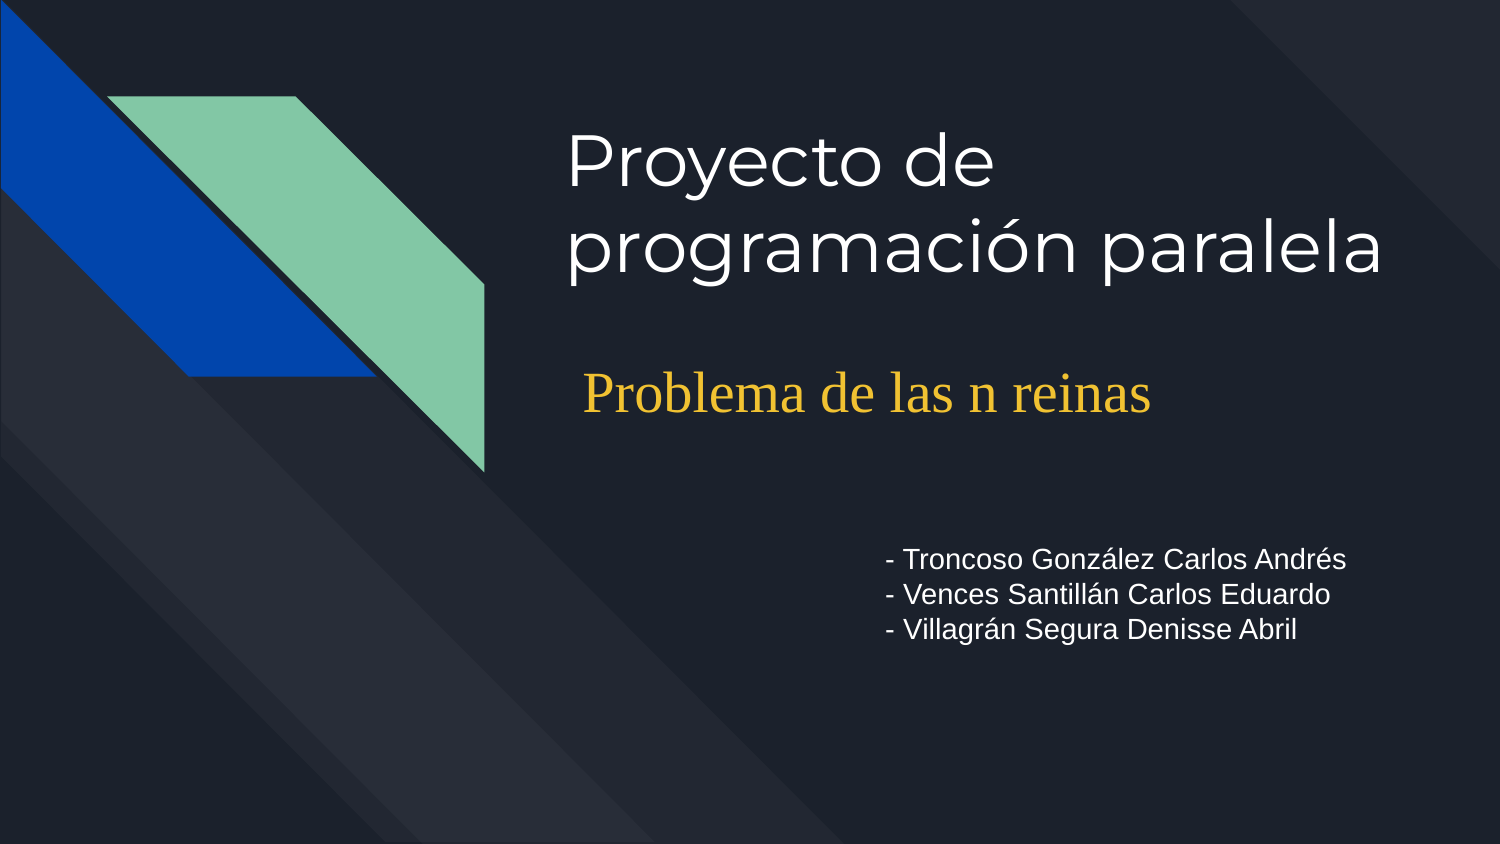

# Proyecto de programación paralela
Problema de las n reinas
- Troncoso González Carlos Andrés
- Vences Santillán Carlos Eduardo
- Villagrán Segura Denisse Abril